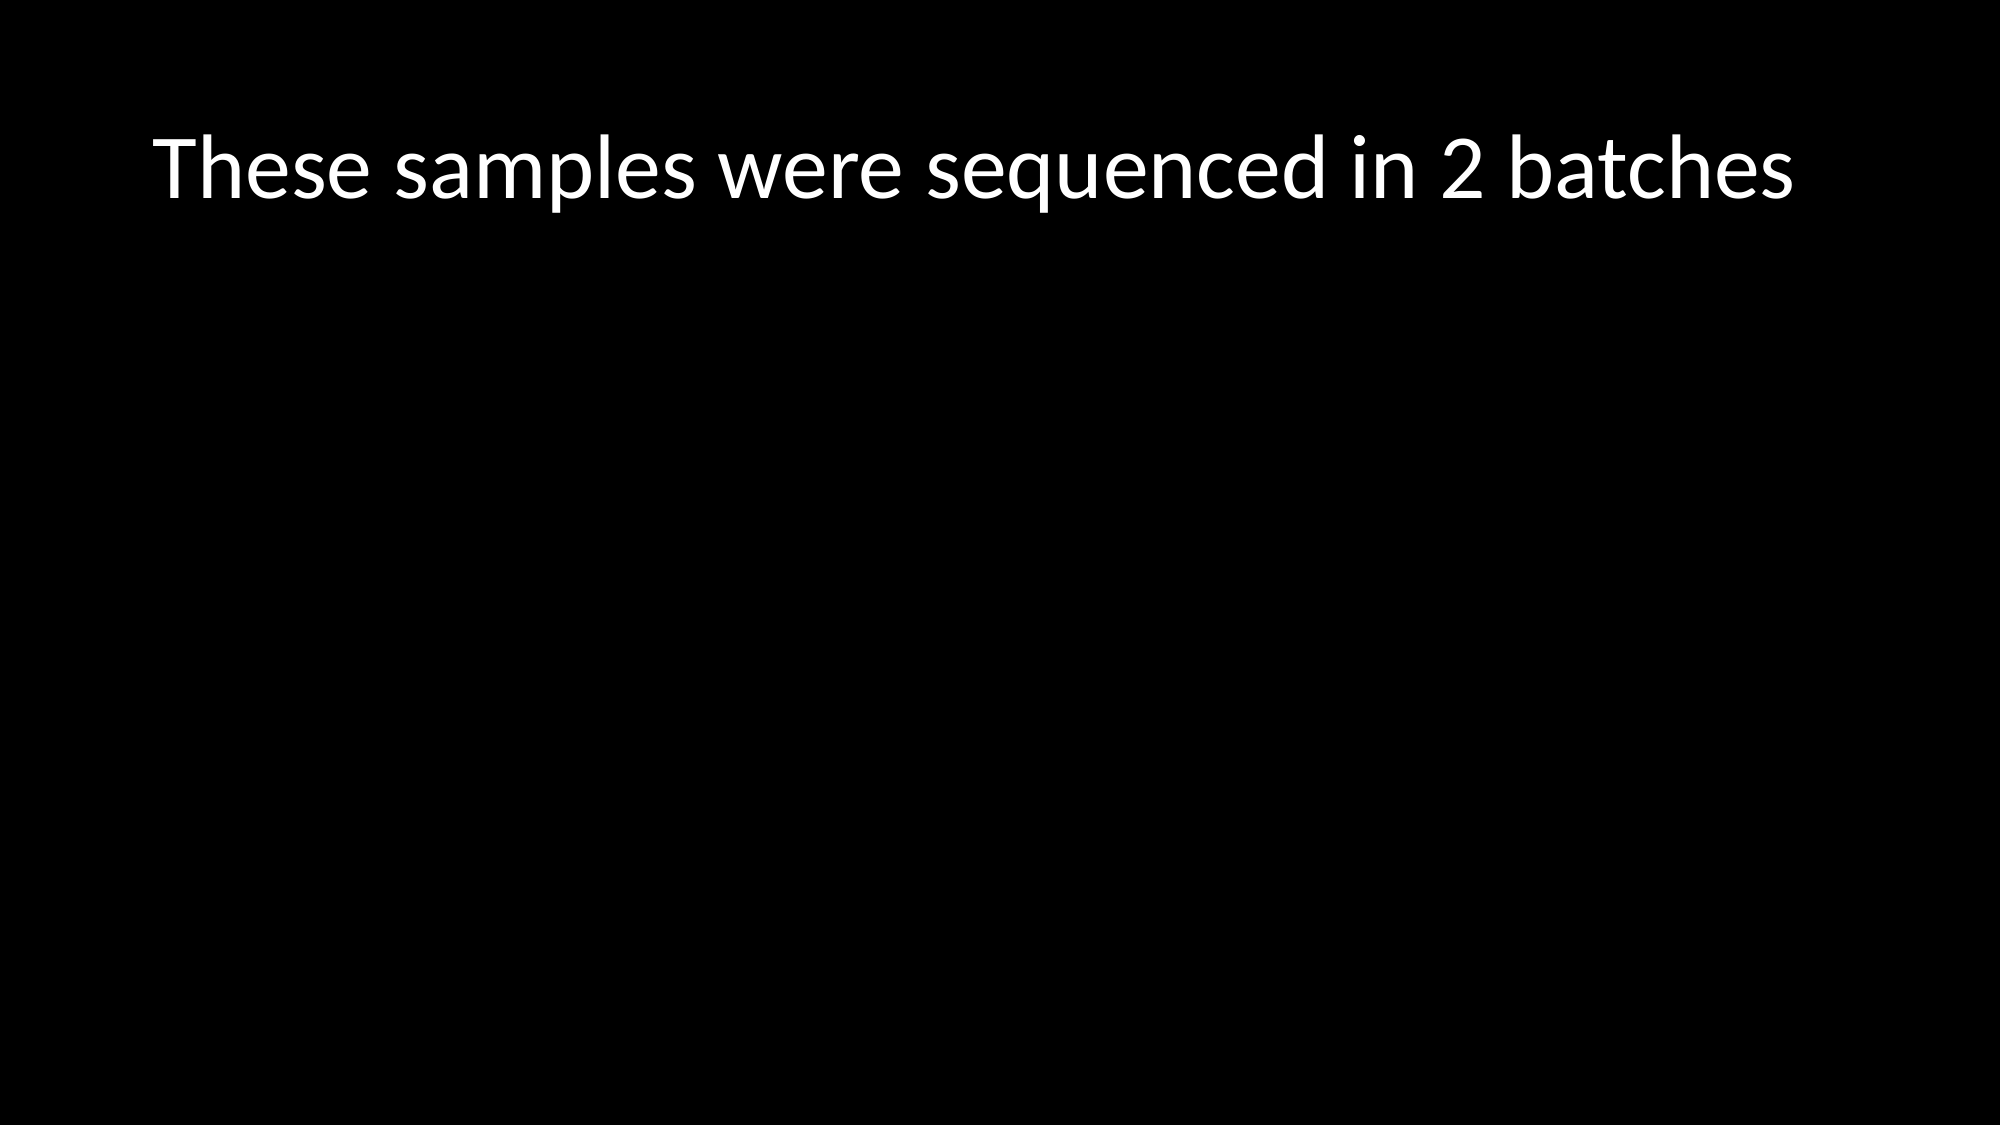

# These samples were sequenced in 2 batches